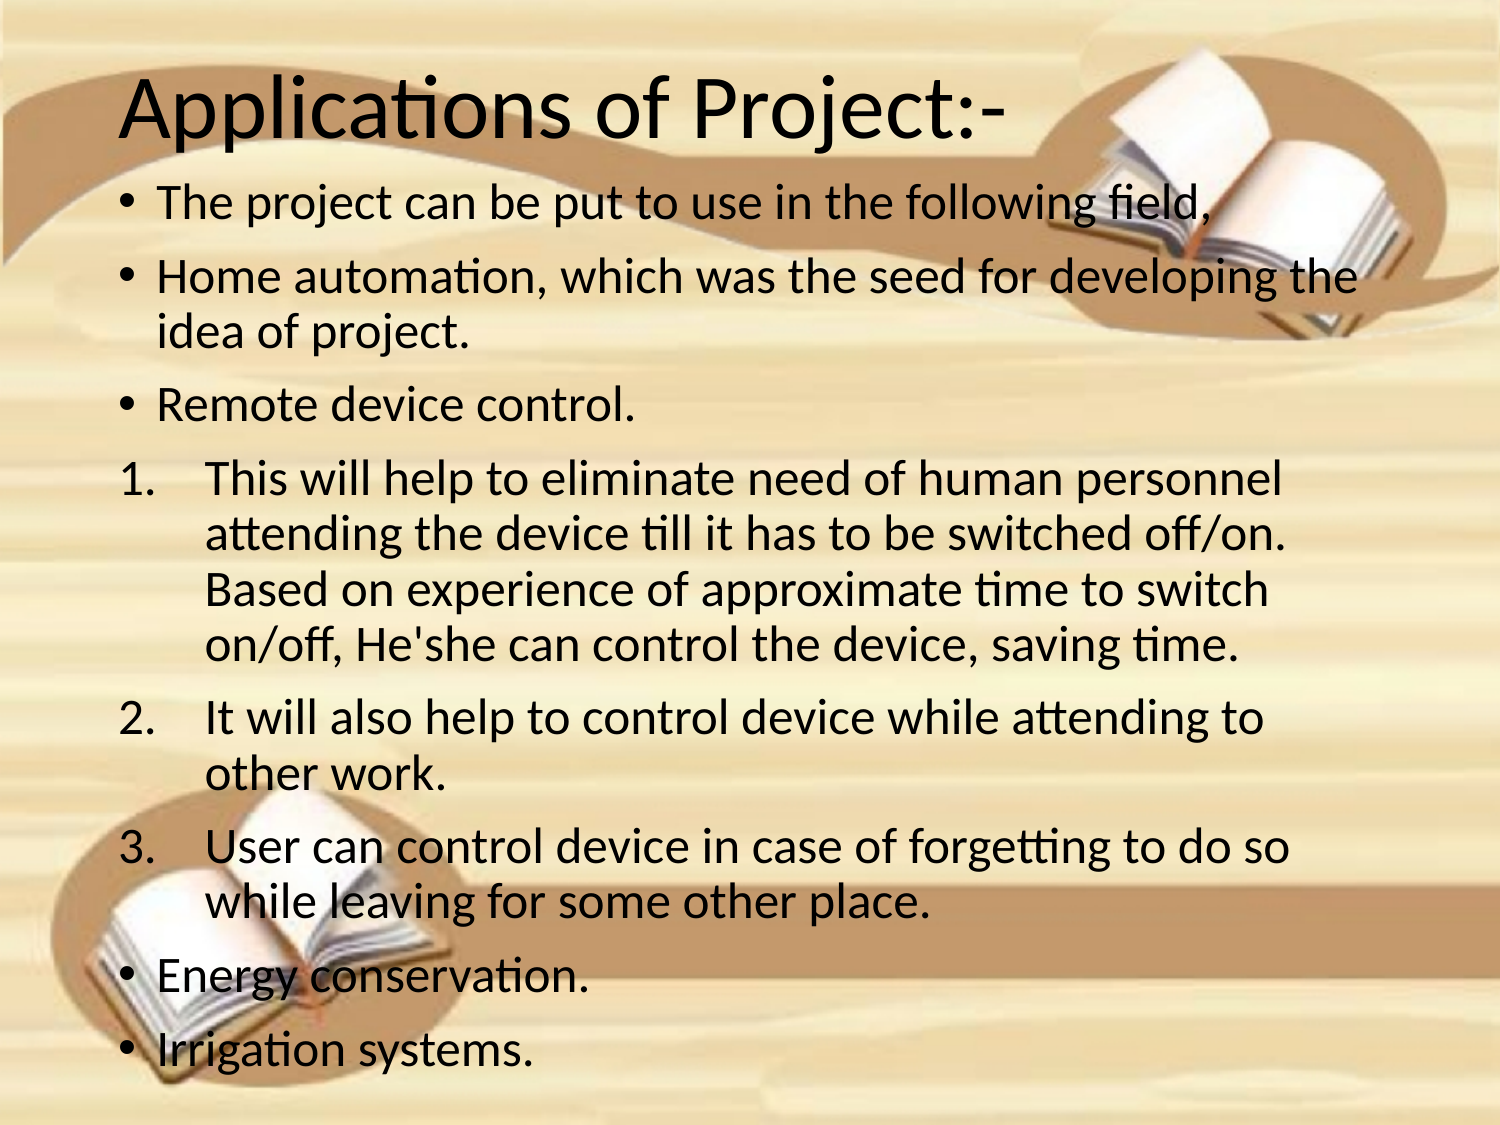

# Applications of Project:-
The project can be put to use in the following field,
Home automation, which was the seed for developing the idea of project.
Remote device control.
This will help to eliminate need of human personnel attending the device till it has to be switched off/on. Based on experience of approximate time to switch on/off, He'she can control the device, saving time.
It will also help to control device while attending to other work.
User can control device in case of forgetting to do so while leaving for some other place.
Energy conservation.
Irrigation systems.